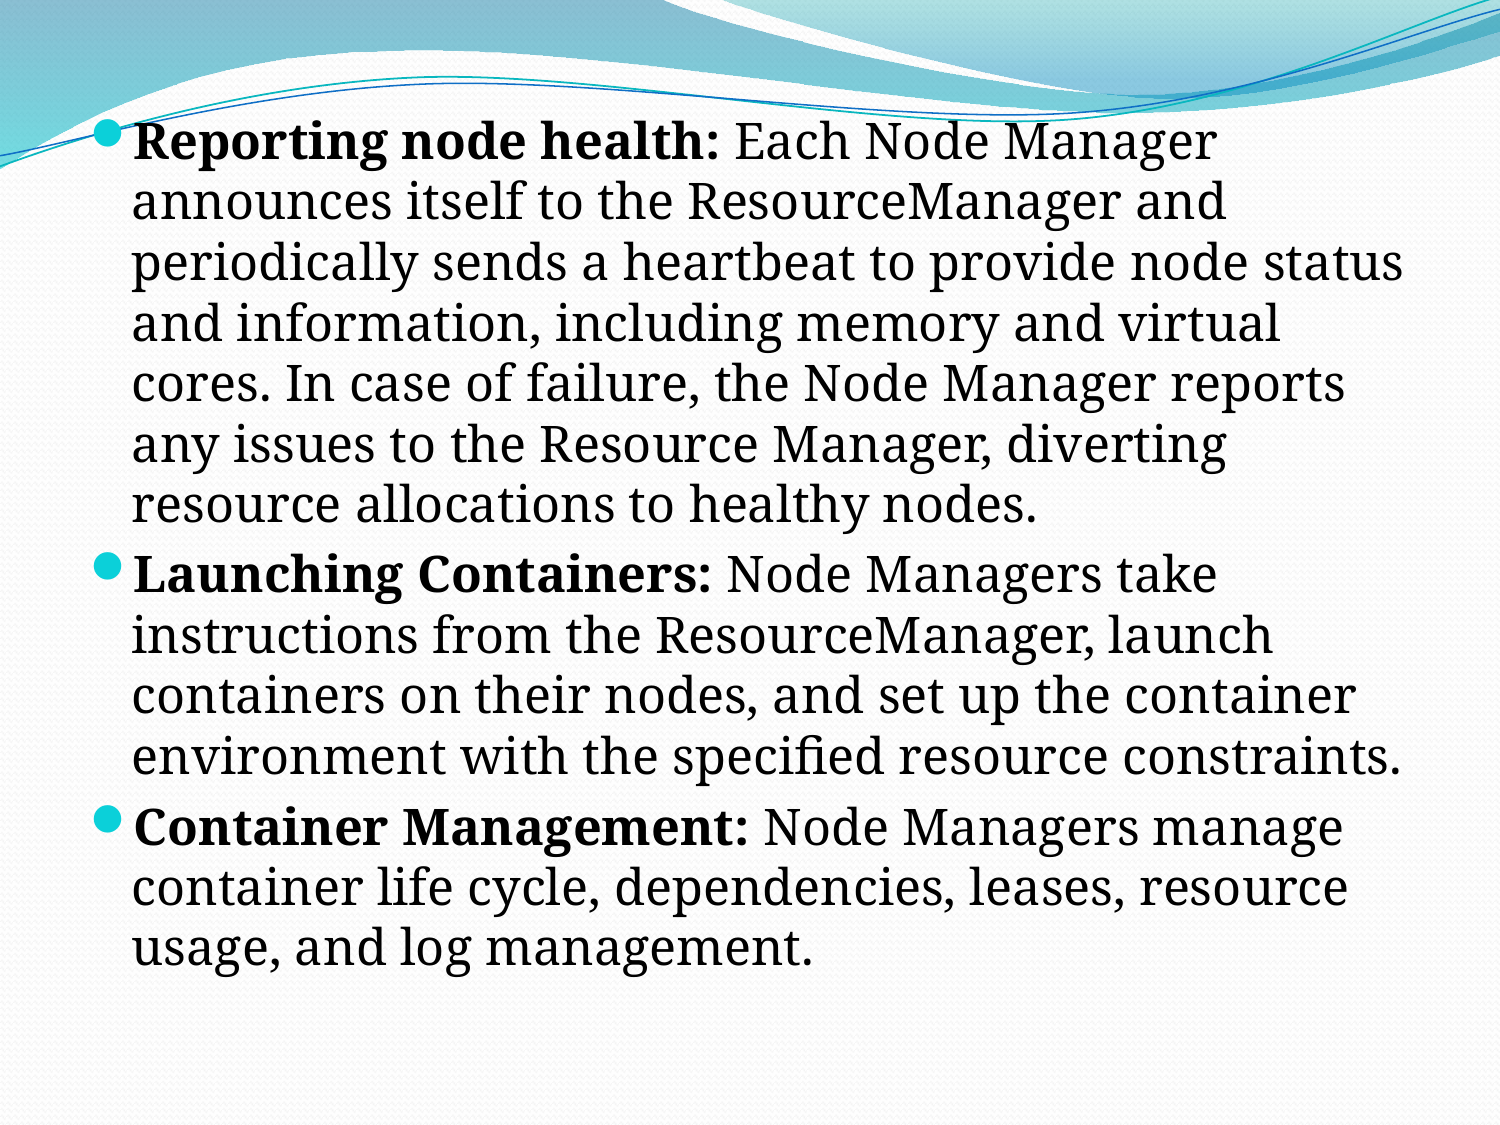

Reporting node health: Each Node Manager announces itself to the ResourceManager and periodically sends a heartbeat to provide node status and information, including memory and virtual cores. In case of failure, the Node Manager reports any issues to the Resource Manager, diverting resource allocations to healthy nodes.
Launching Containers: Node Managers take instructions from the ResourceManager, launch containers on their nodes, and set up the container environment with the specified resource constraints.
Container Management: Node Managers manage container life cycle, dependencies, leases, resource usage, and log management.